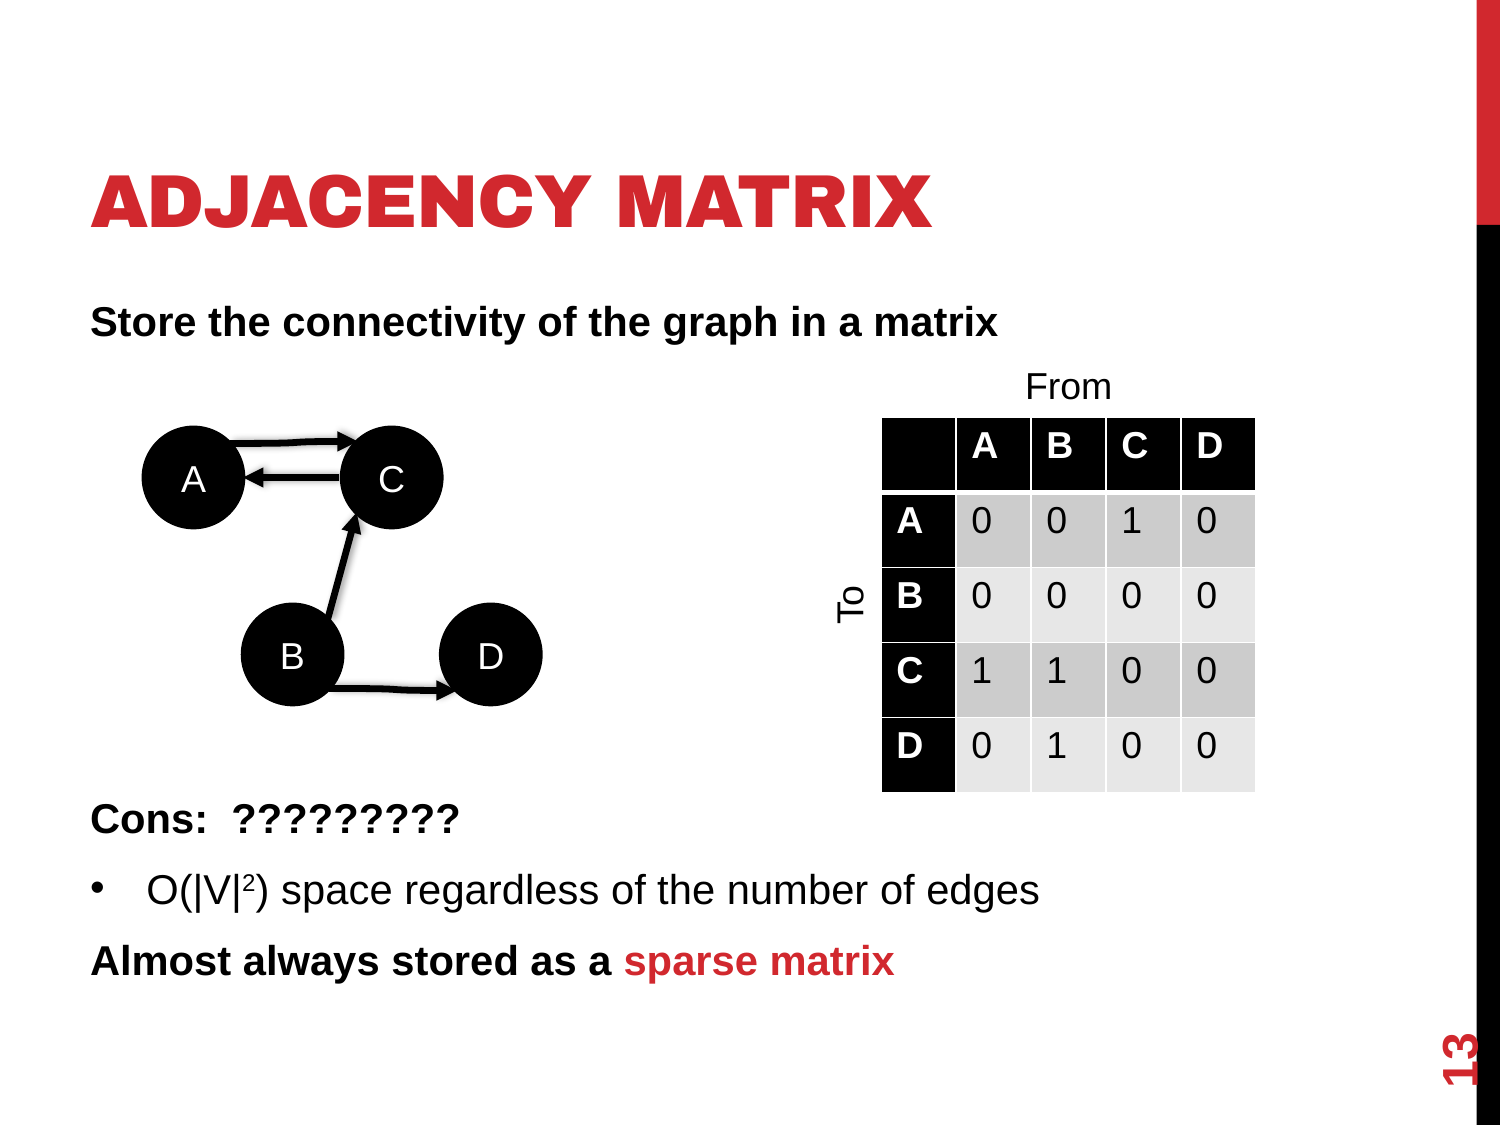

# Adjacency Matrix
Store the connectivity of the graph in a matrix

Cons:  ?????????
O(|V|2) space regardless of the number of edges
Almost always stored as a sparse matrix
From
|  | A | B | C | D |
| --- | --- | --- | --- | --- |
| A | 0 | 0 | 1 | 0 |
| B | 0 | 0 | 0 | 0 |
| C | 1 | 1 | 0 | 0 |
| D | 0 | 1 | 0 | 0 |
A
C
B
D
To
13